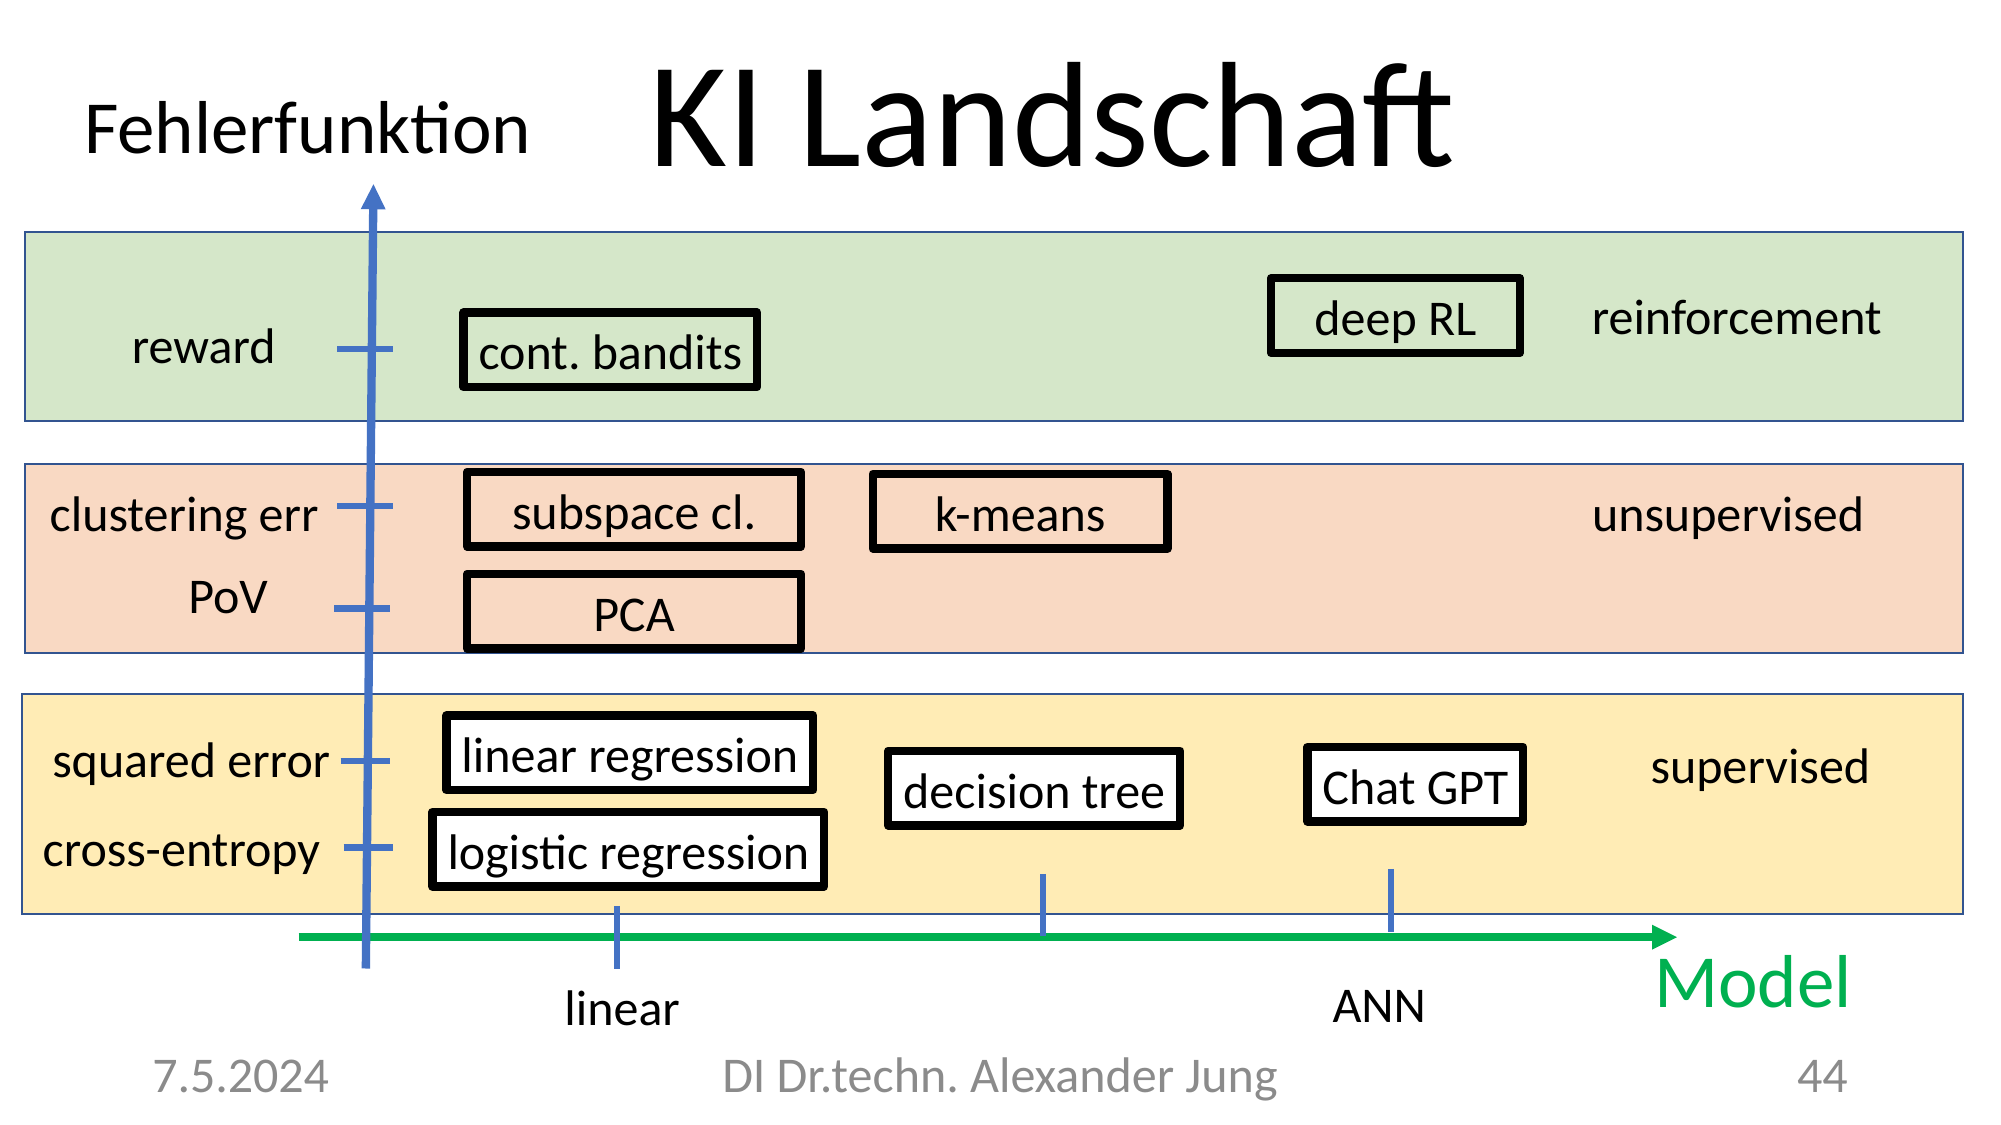

# KI Landschaft
Fehlerfunktion

reinforcement
deep RL
reward
cont. bandits

subspace cl.
unsupervised
 clustering err
k-means
 PoV
PCA

linear regression
squared error
supervised
Chat GPT
decision tree
cross-entropy
logistic regression
Model
ANN
linear
7.5.2024
DI Dr.techn. Alexander Jung
44